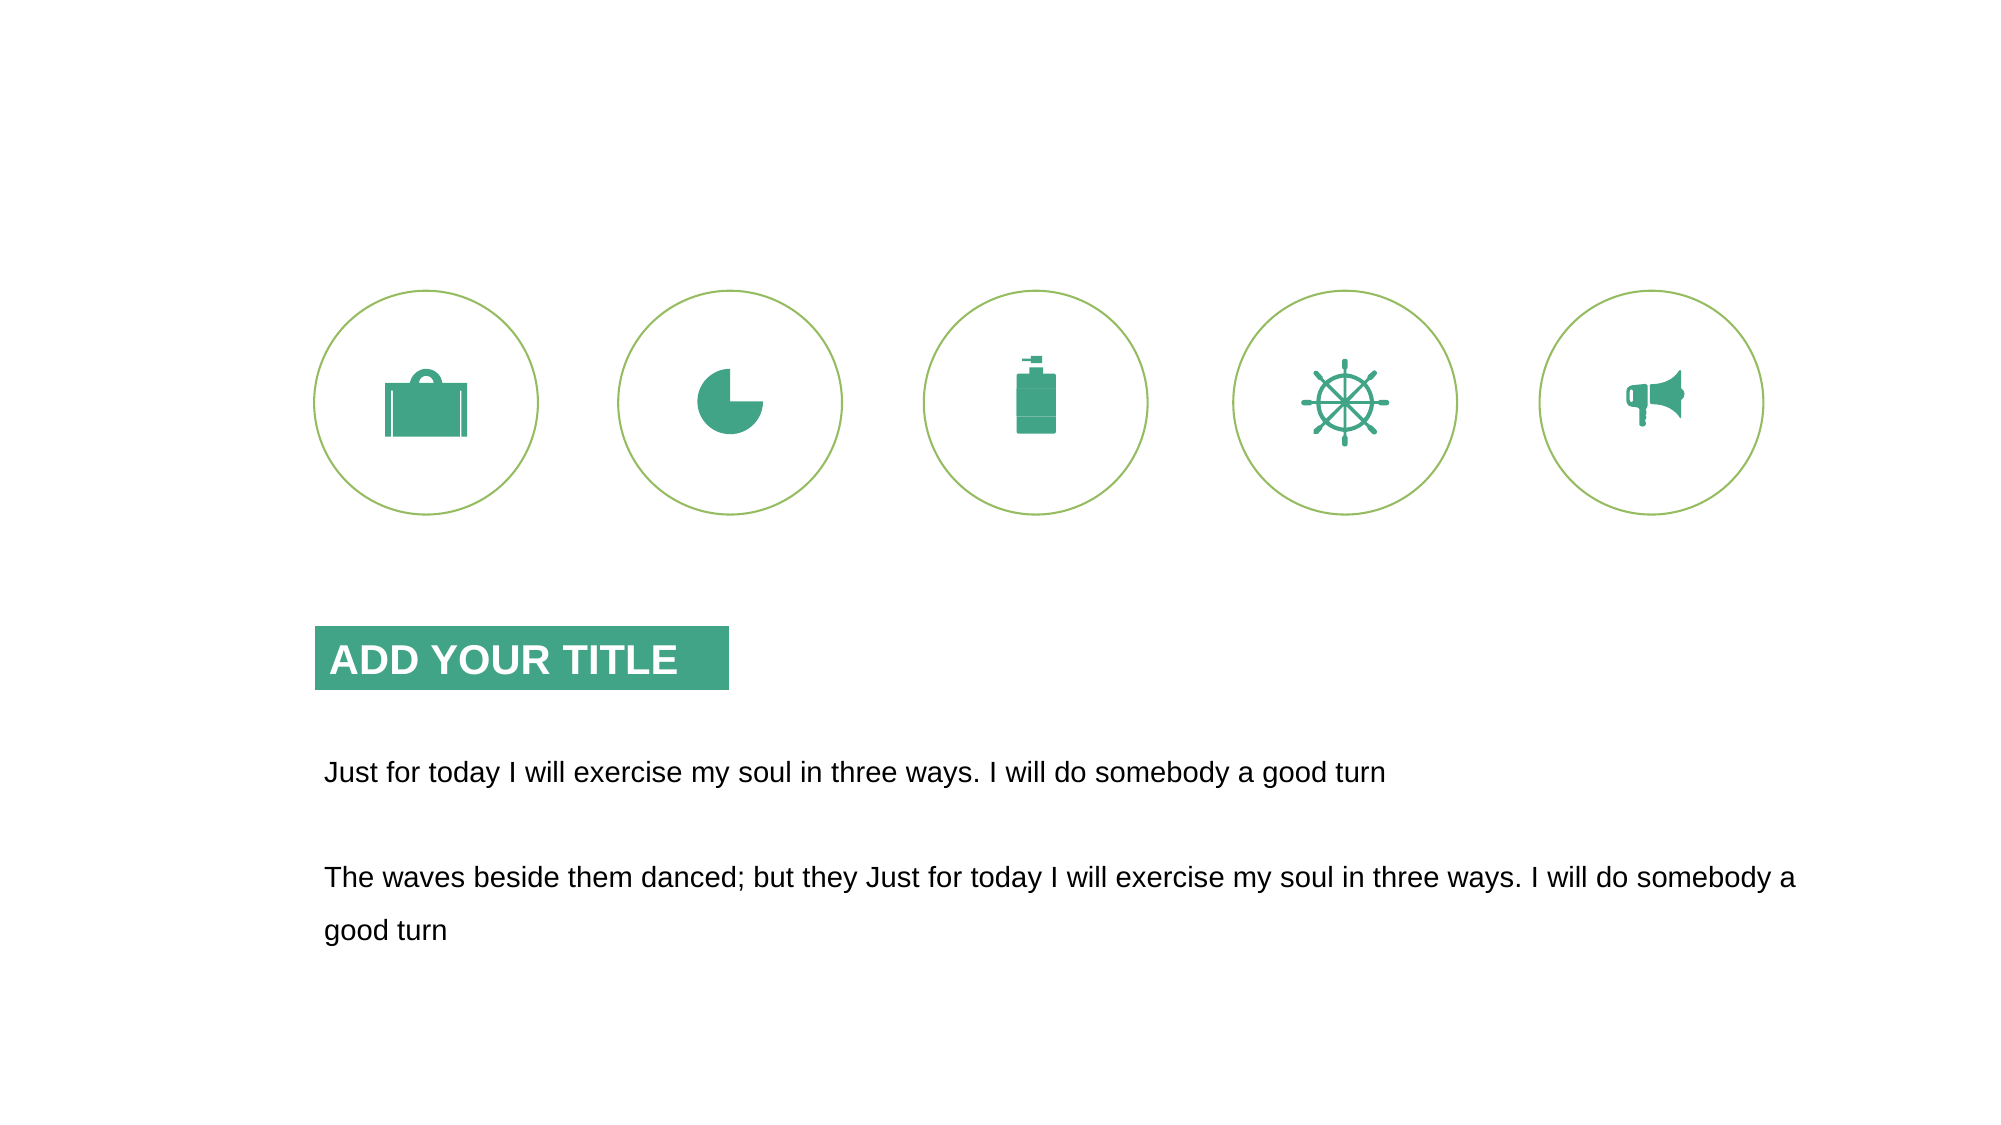

ADD YOUR TITLE
Just for today I will exercise my soul in three ways. I will do somebody a good turn

The waves beside them danced; but they Just for today I will exercise my soul in three ways. I will do somebody a good turn